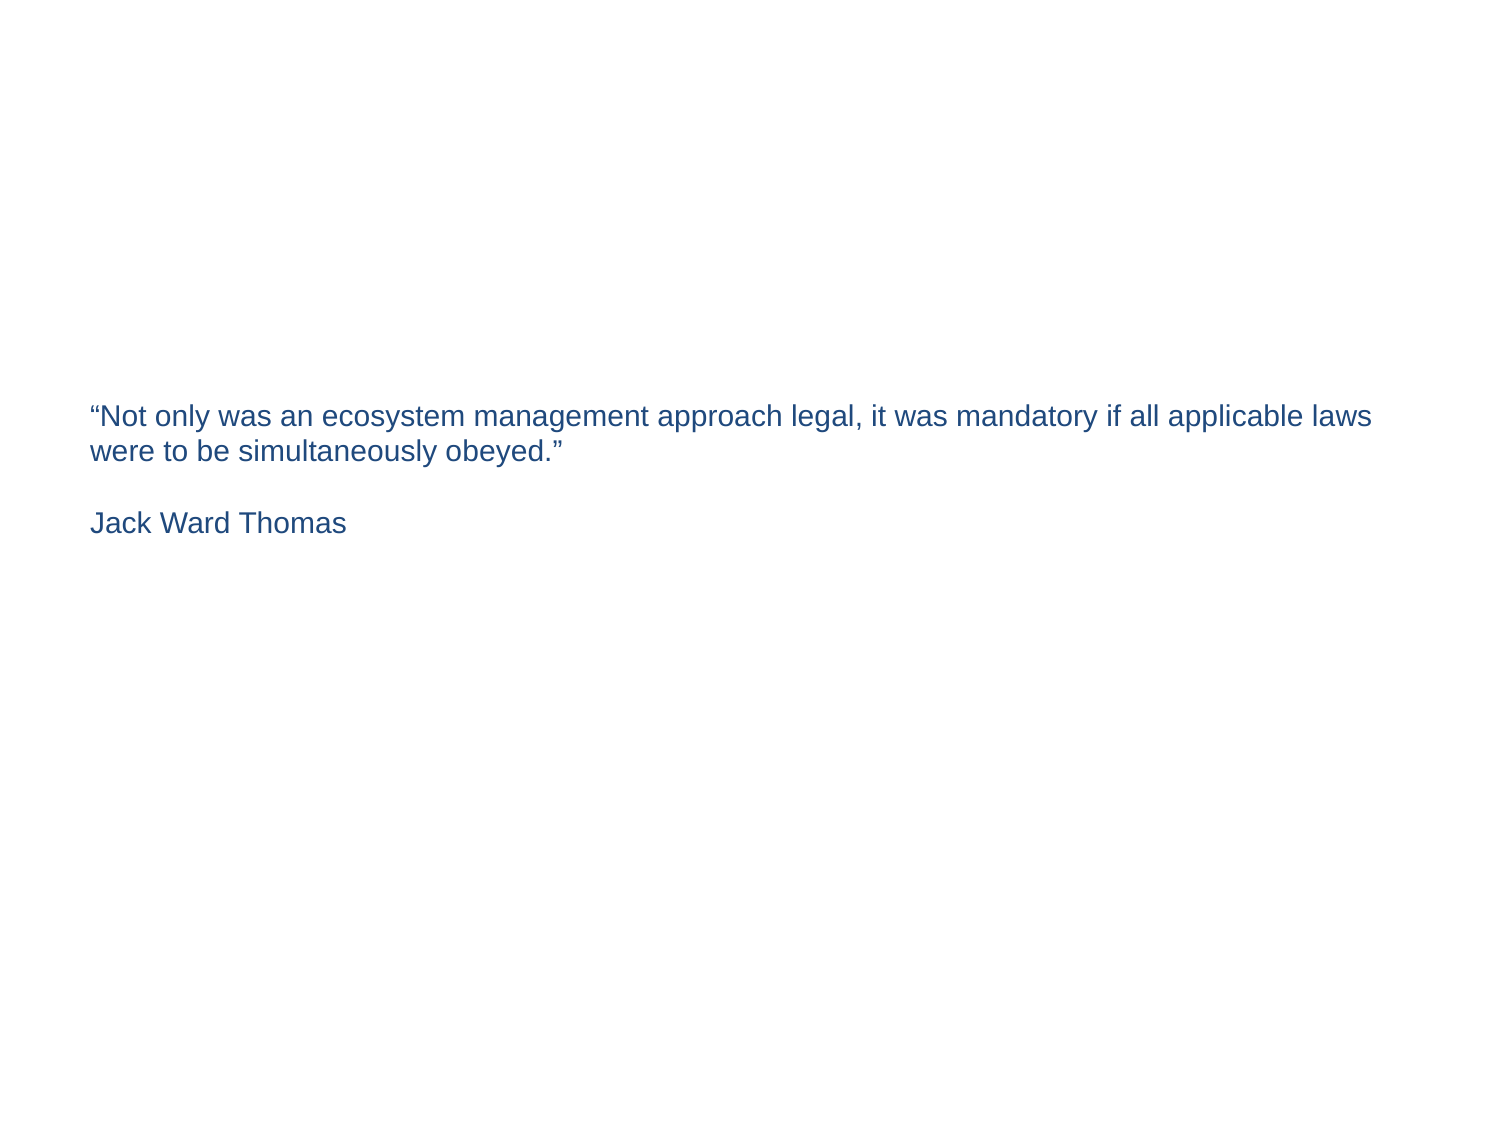

# “Not only was an ecosystem management approach legal, it was mandatory if all applicable laws were to be simultaneously obeyed.” Jack Ward Thomas